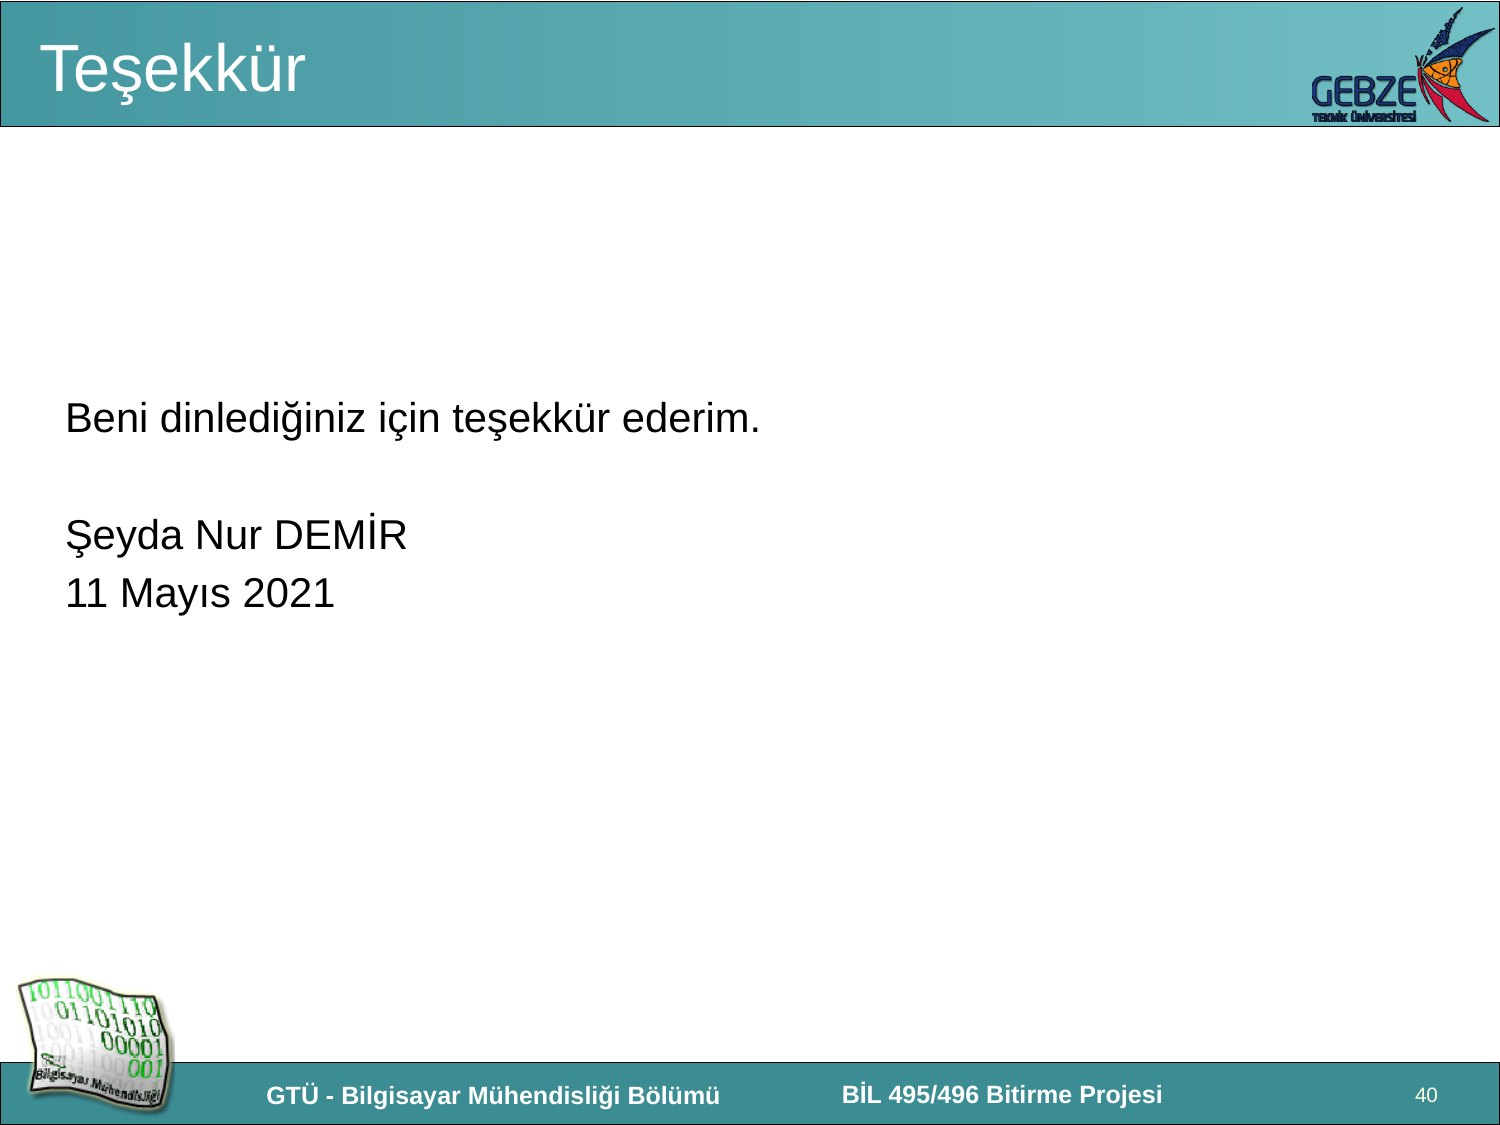

# Teşekkür

Beni dinlediğiniz için teşekkür ederim.

Şeyda Nur DEMİR
11 Mayıs 2021
40